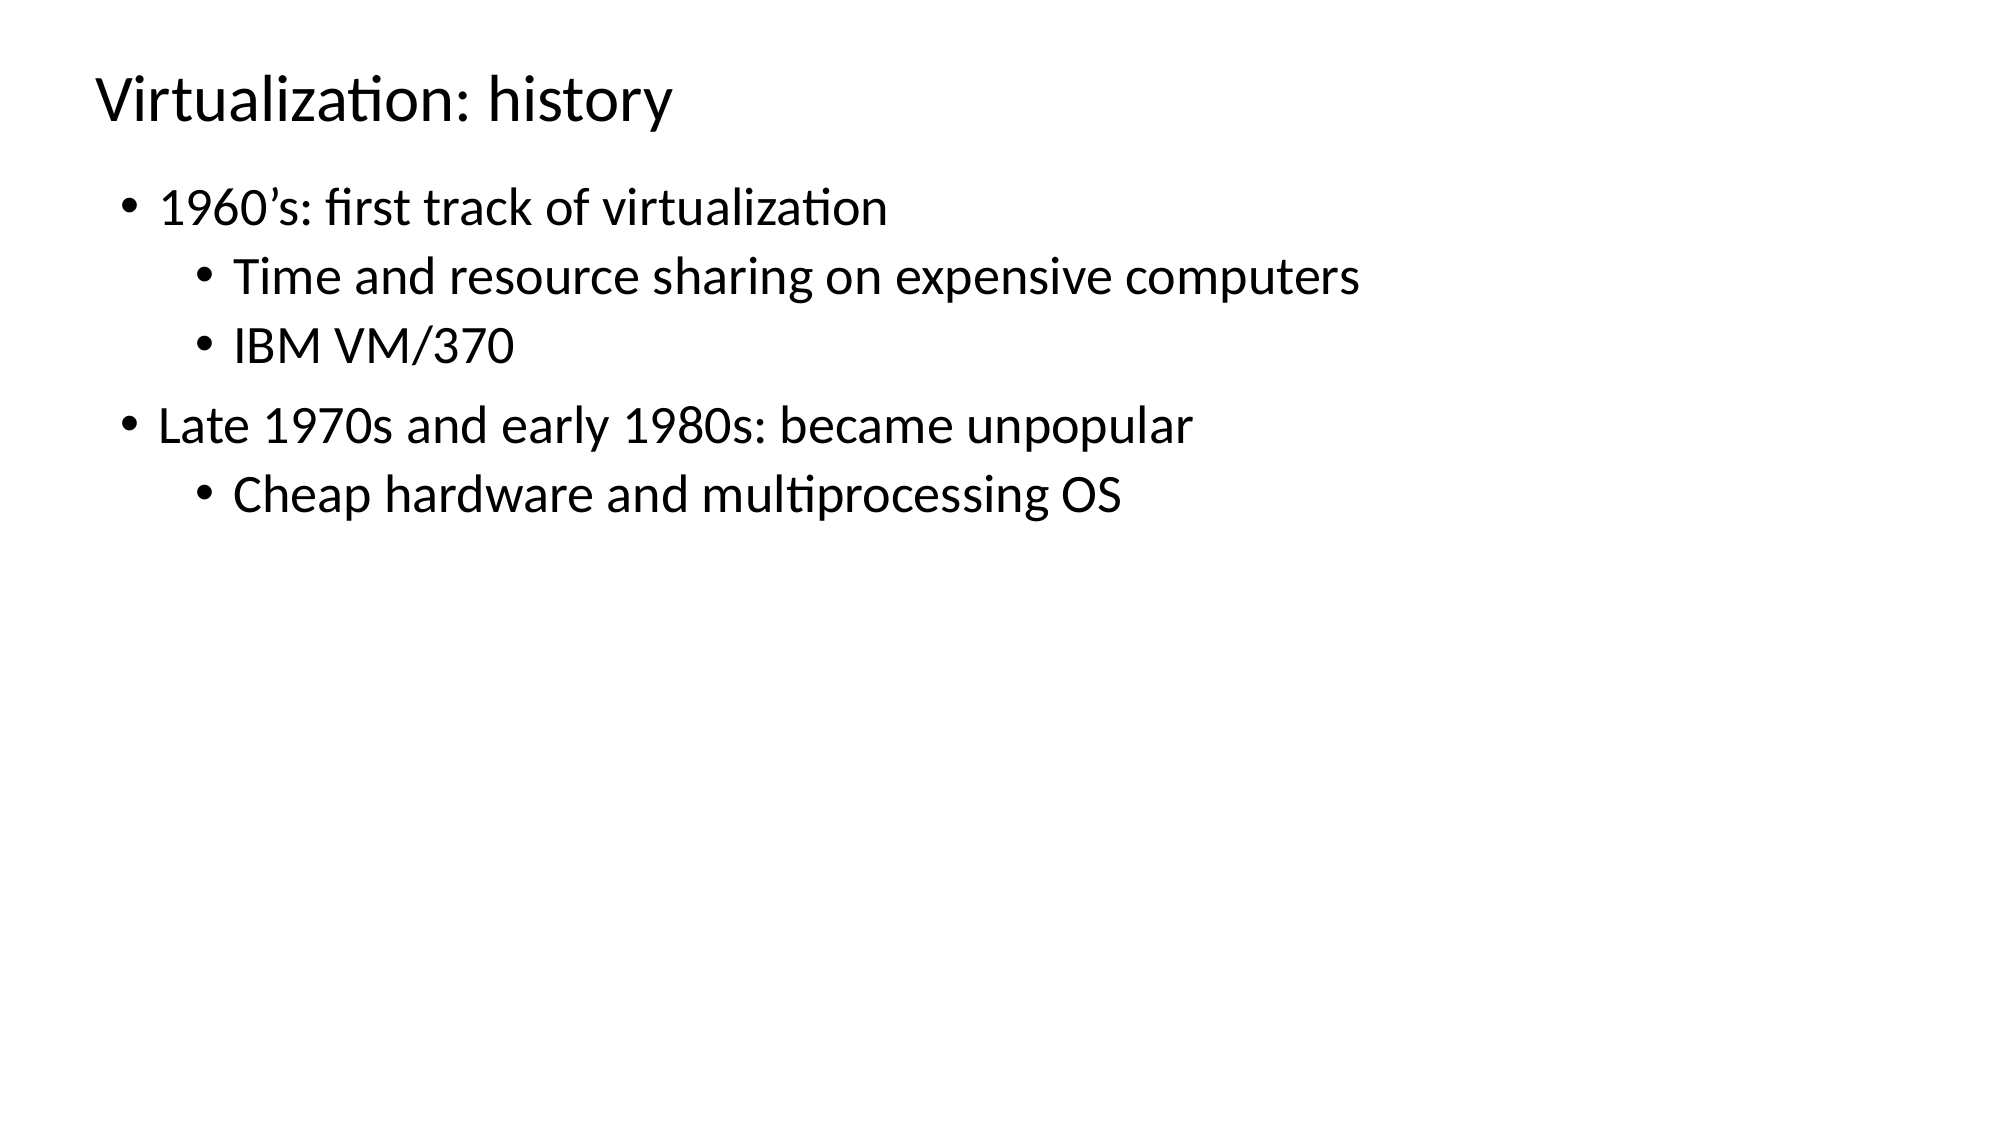

# Virtualization: history
1960’s: first track of virtualization
Time and resource sharing on expensive computers
IBM VM/370
Late 1970s and early 1980s: became unpopular
Cheap hardware and multiprocessing OS